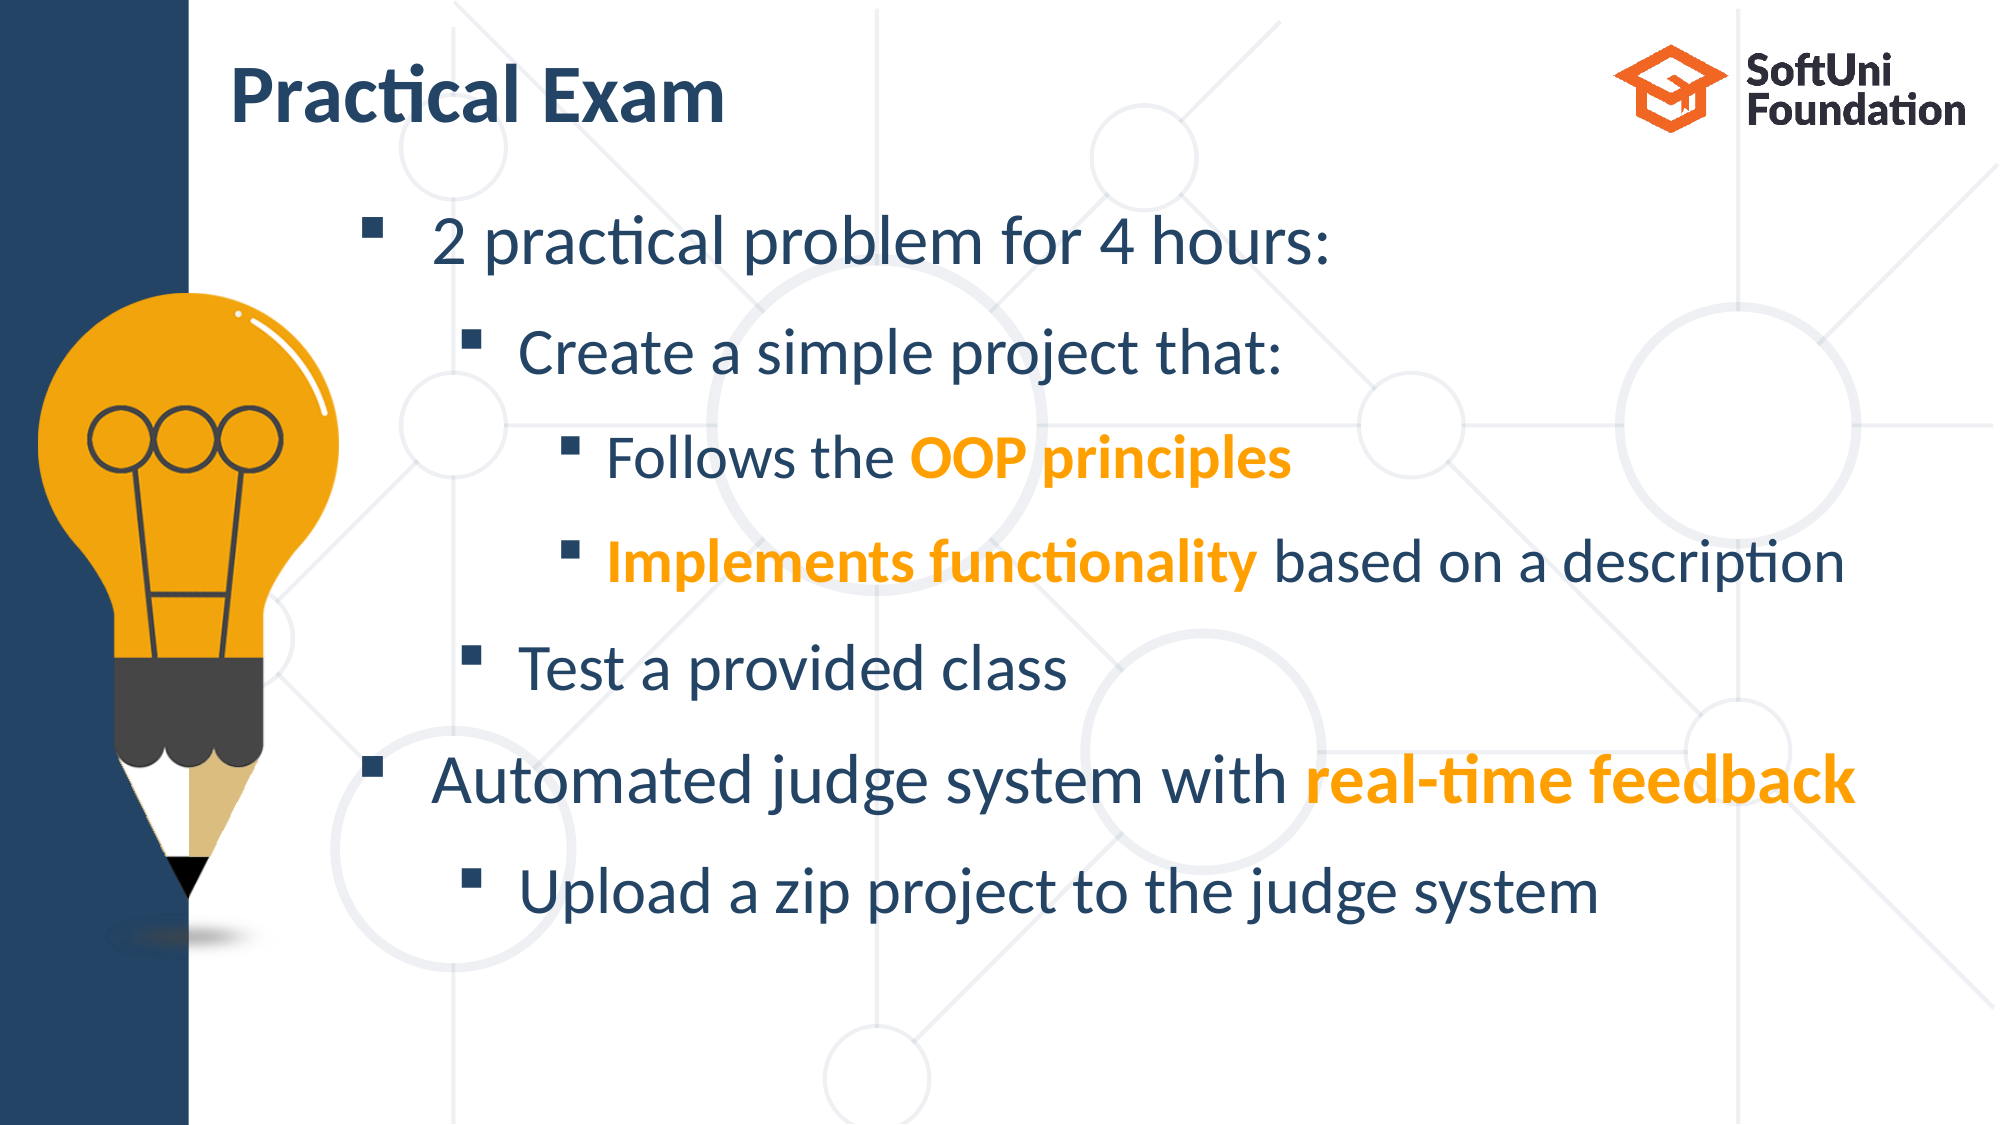

# Practical Exam
2 practical problem for 4 hours:
Create a simple project that:
Follows the OOP principles
Implements functionality based on a description
Test a provided class
Automated judge system with real-time feedback
Upload a zip project to the judge system